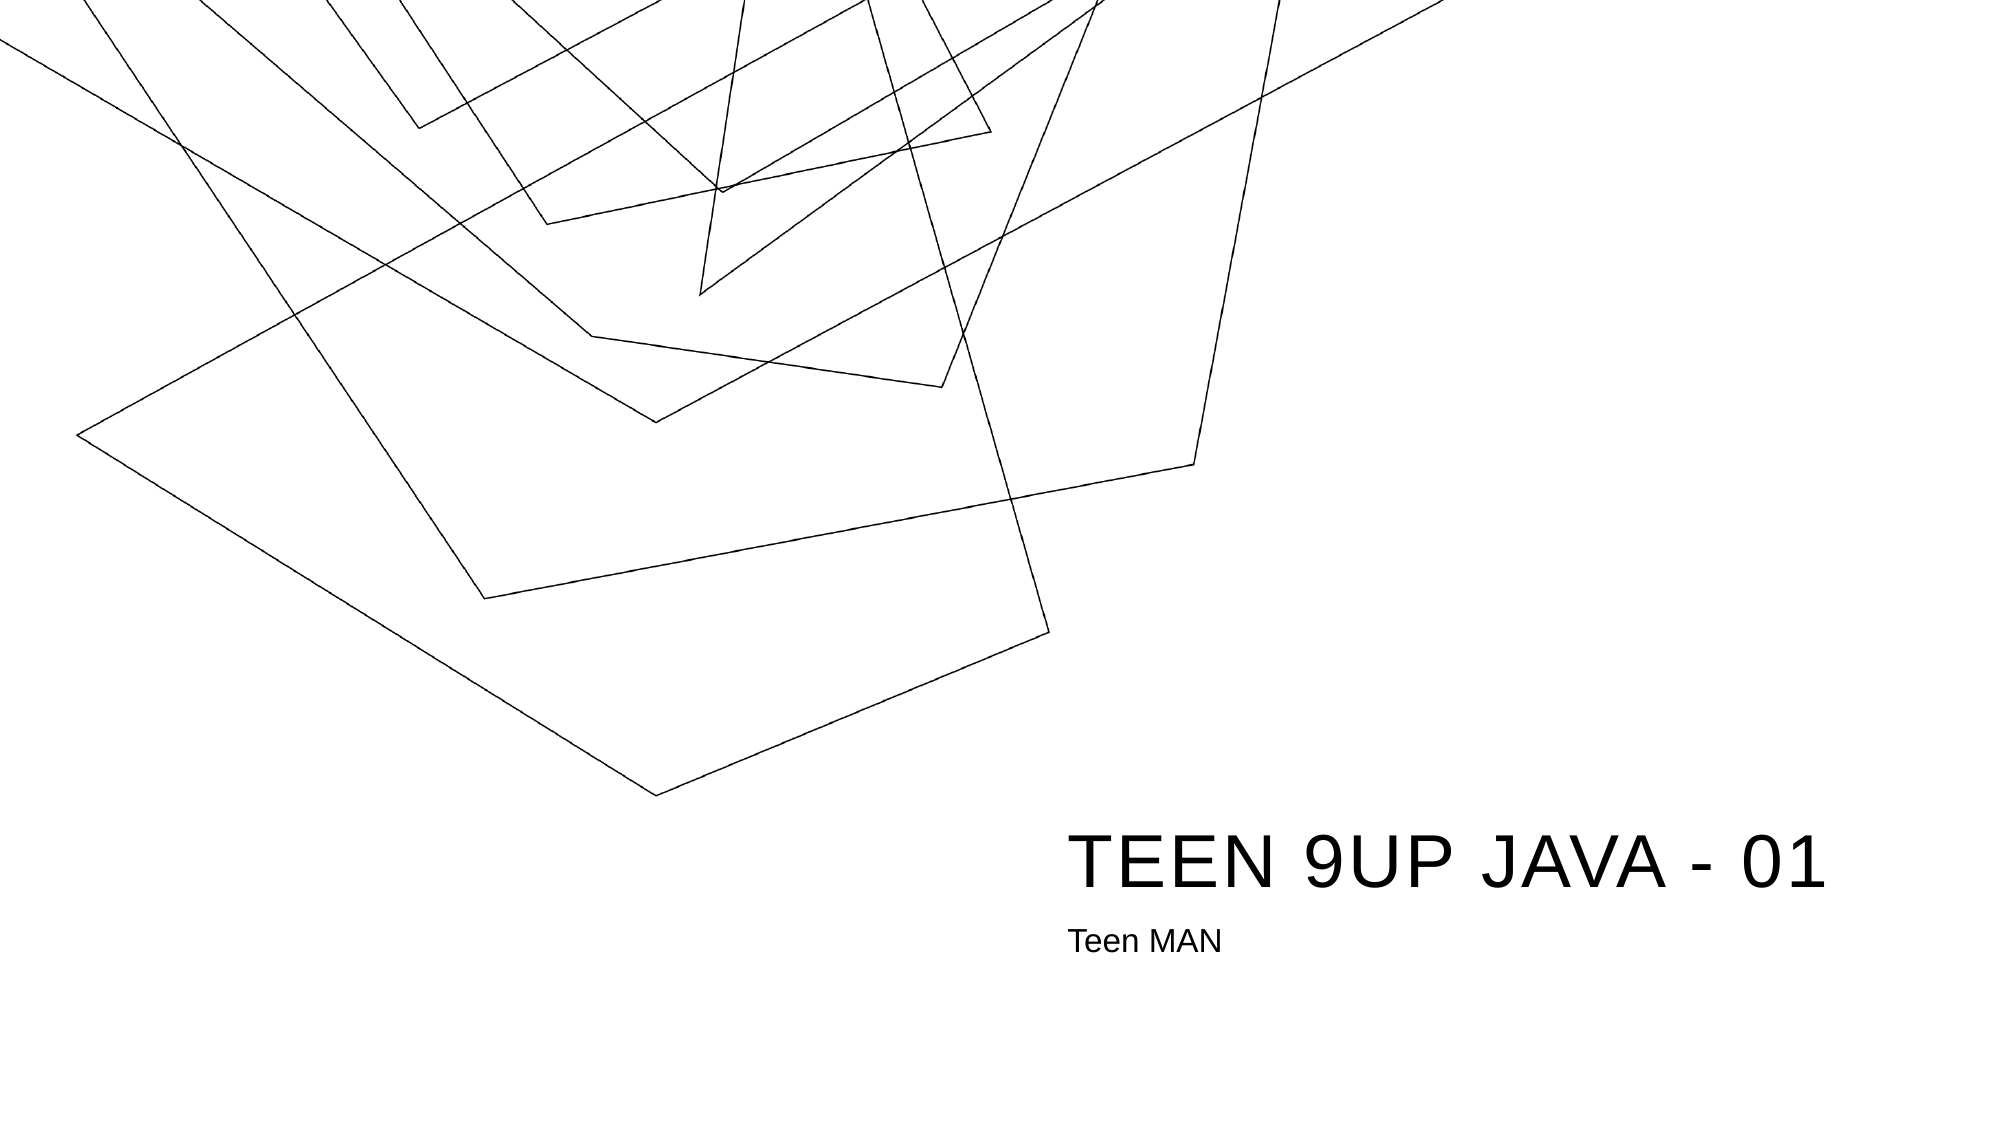

# Teen 9Up Java - 01
Teen MAN